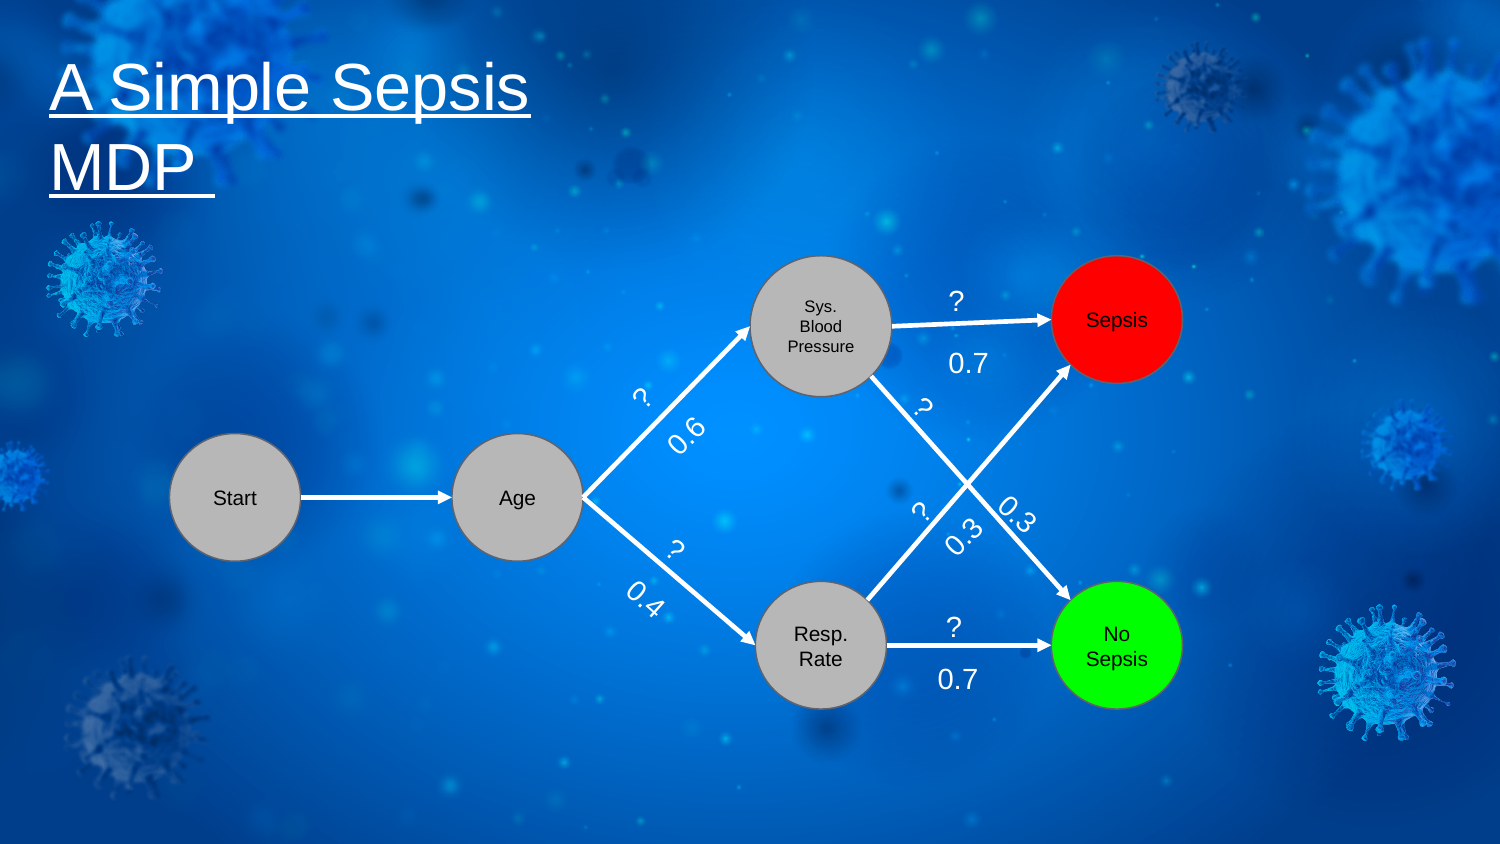

A Simple Sepsis MDP
Sys.
Blood
Pressure
Sepsis
?
0.7
?
?
0.6
Start

Age
?
0.3
0.3
?
0.4
Resp.
Rate
No Sepsis
?
0.7